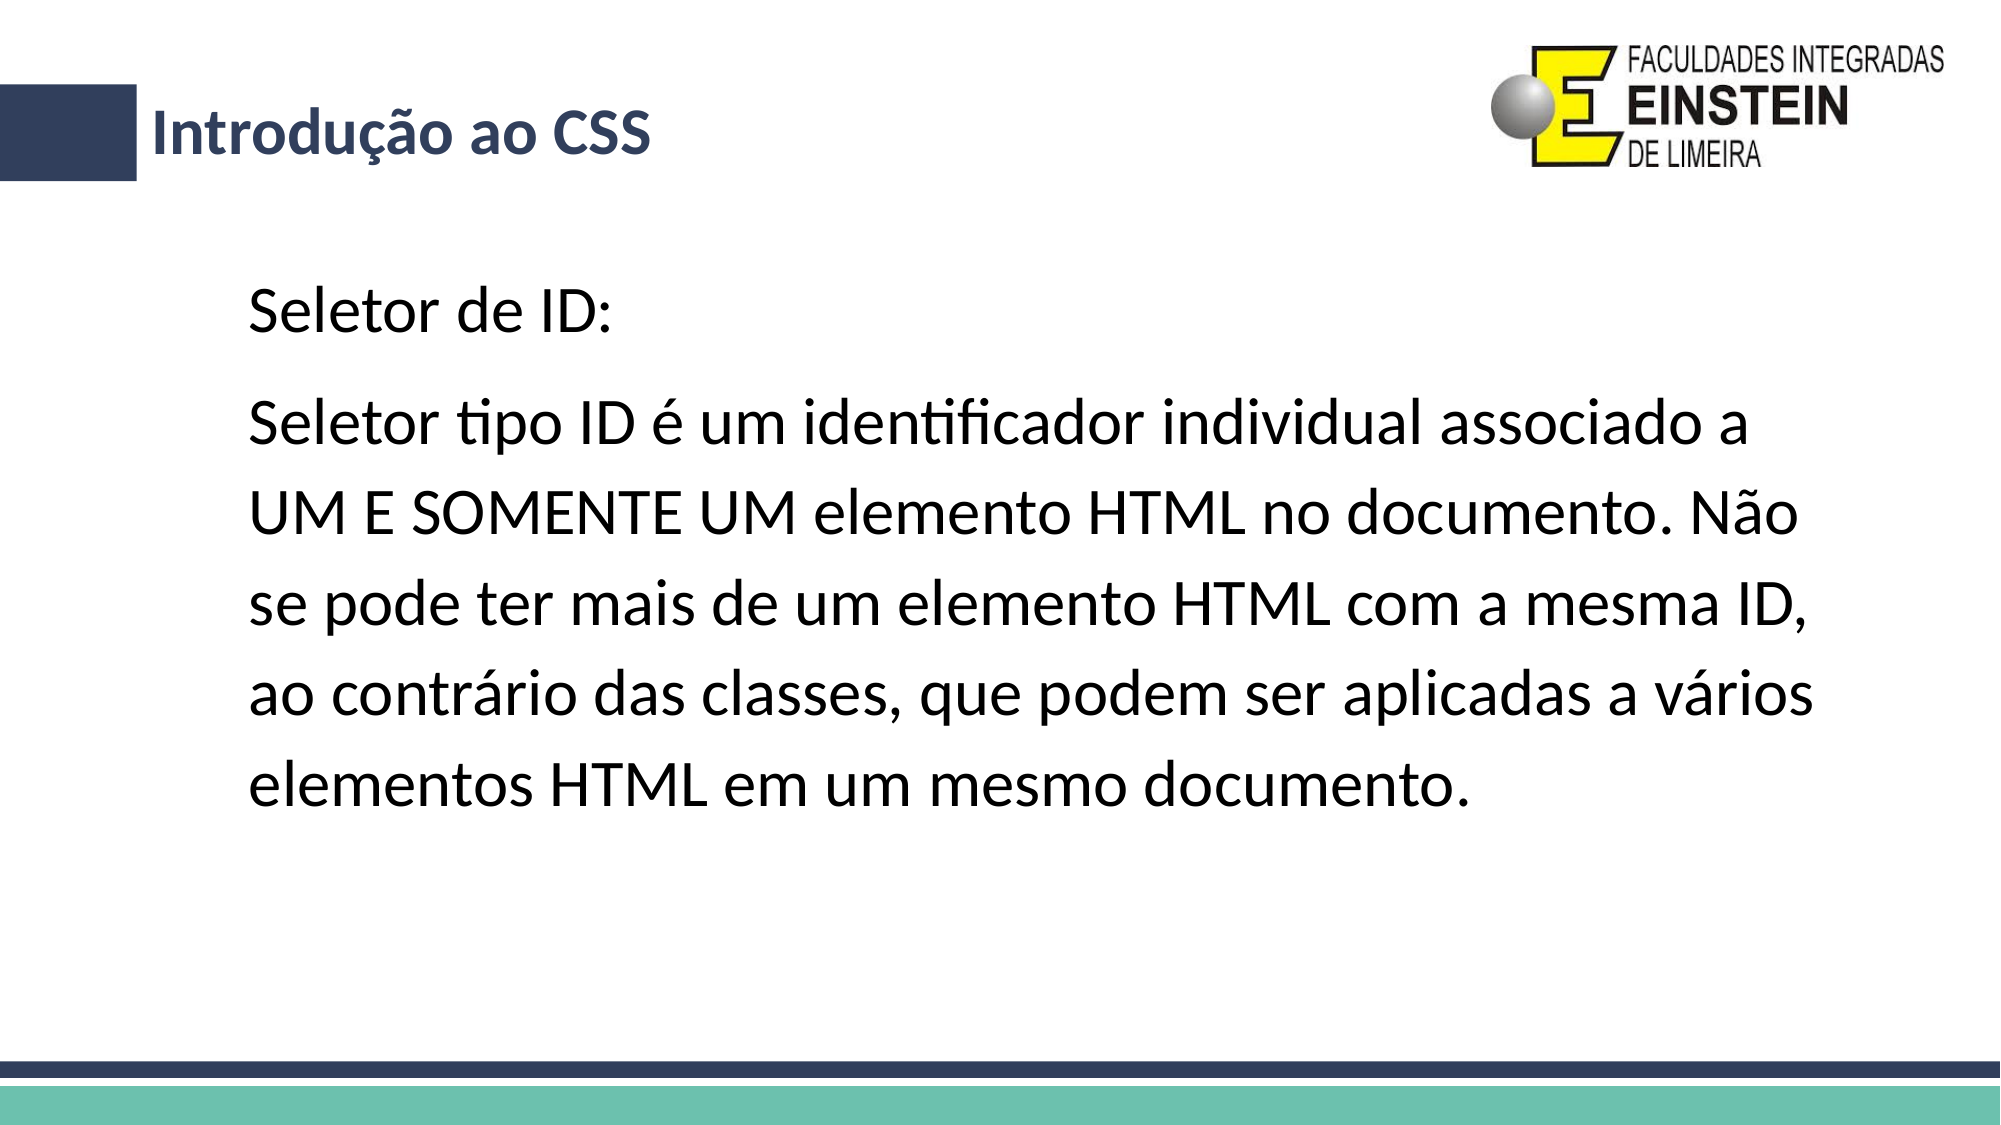

# Introdução ao CSS
Seletor de ID:
Seletor tipo ID é um identificador individual associado a UM E SOMENTE UM elemento HTML no documento. Não se pode ter mais de um elemento HTML com a mesma ID, ao contrário das classes, que podem ser aplicadas a vários elementos HTML em um mesmo documento.